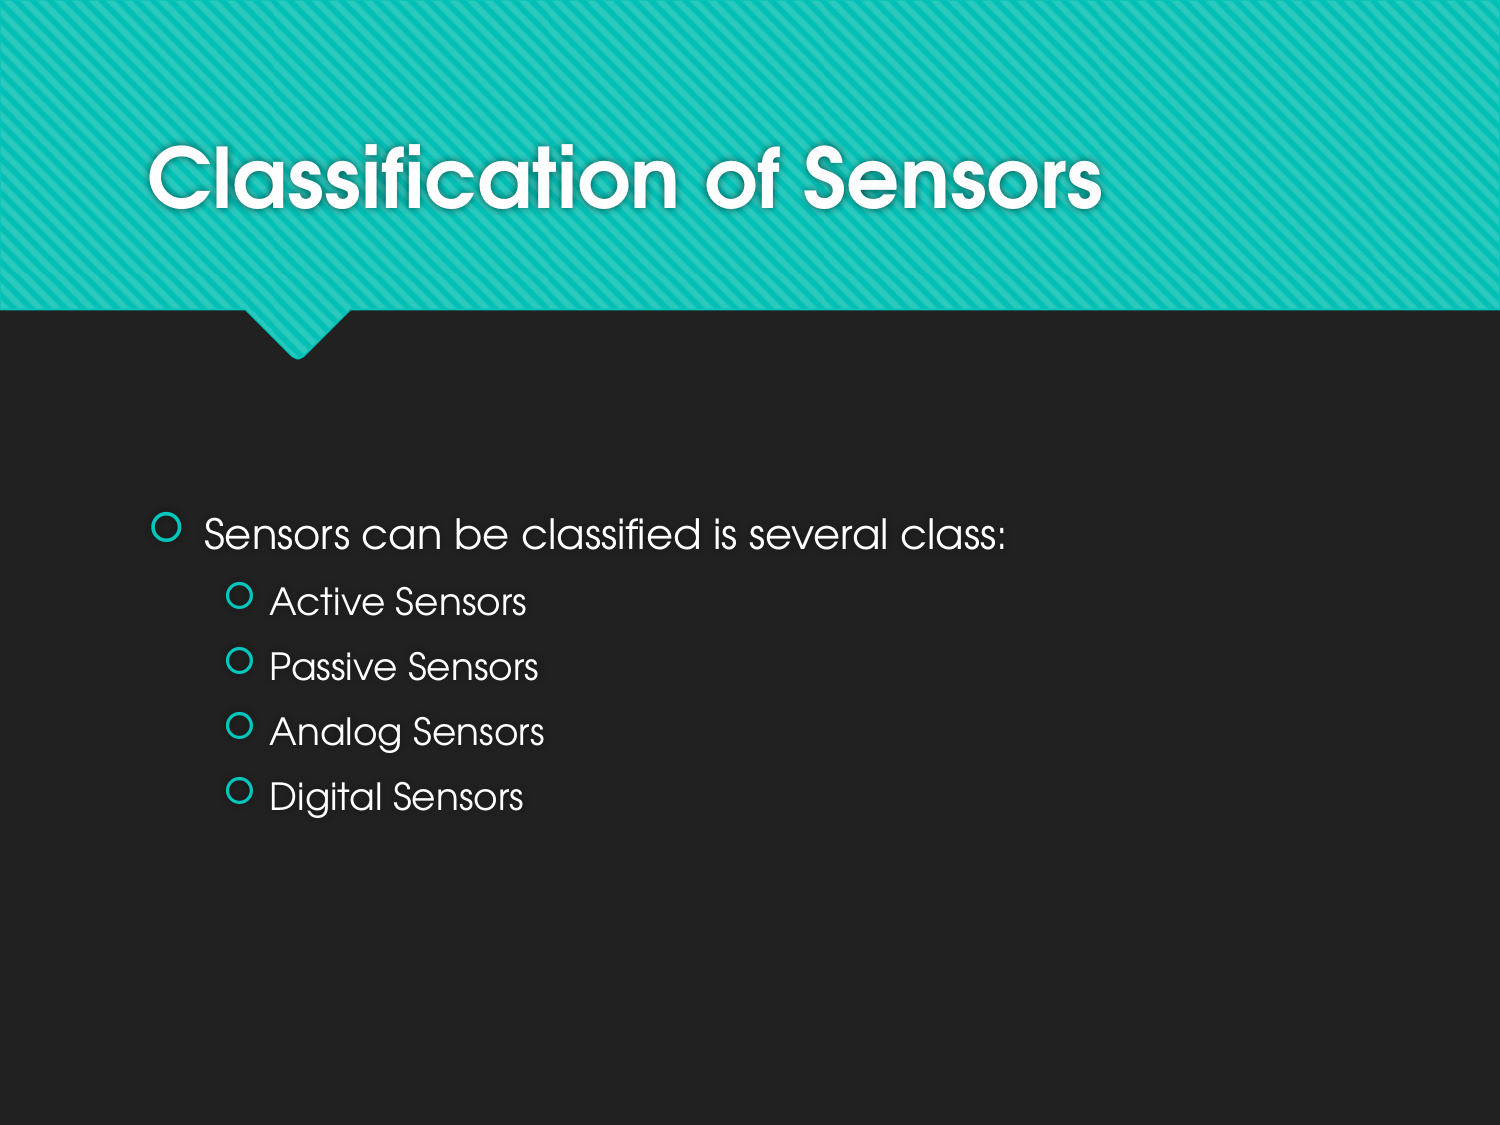

# Classification of Sensors
Sensors can be classified is several class:
Active Sensors
Passive Sensors
Analog Sensors
Digital Sensors